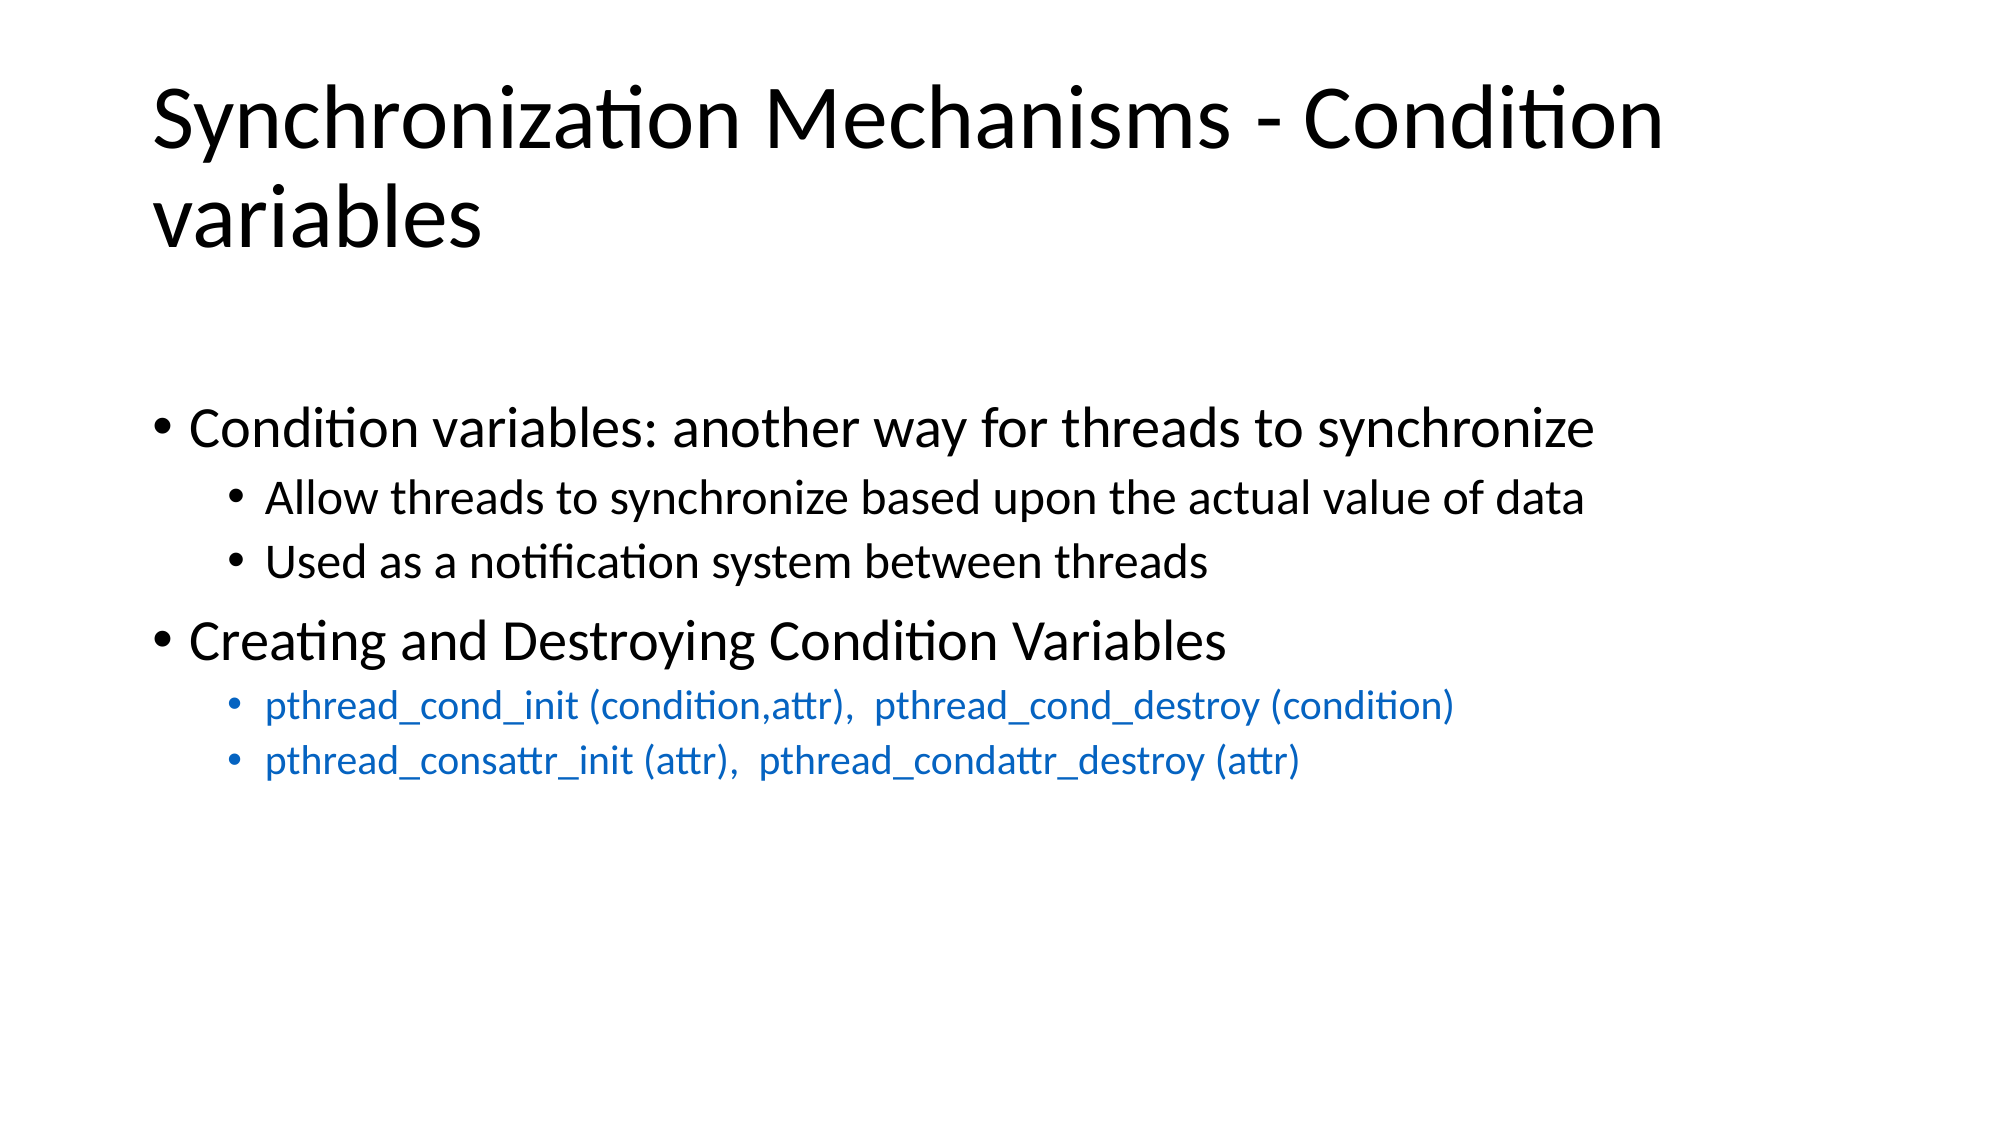

# Synchronization Mechanisms - Condition variables

Condition variables: another way for threads to synchronize
Allow threads to synchronize based upon the actual value of data
Used as a notification system between threads
Creating and Destroying Condition Variables
pthread_cond_init (condition,attr),  pthread_cond_destroy (condition)
pthread_consattr_init (attr),  pthread_condattr_destroy (attr)